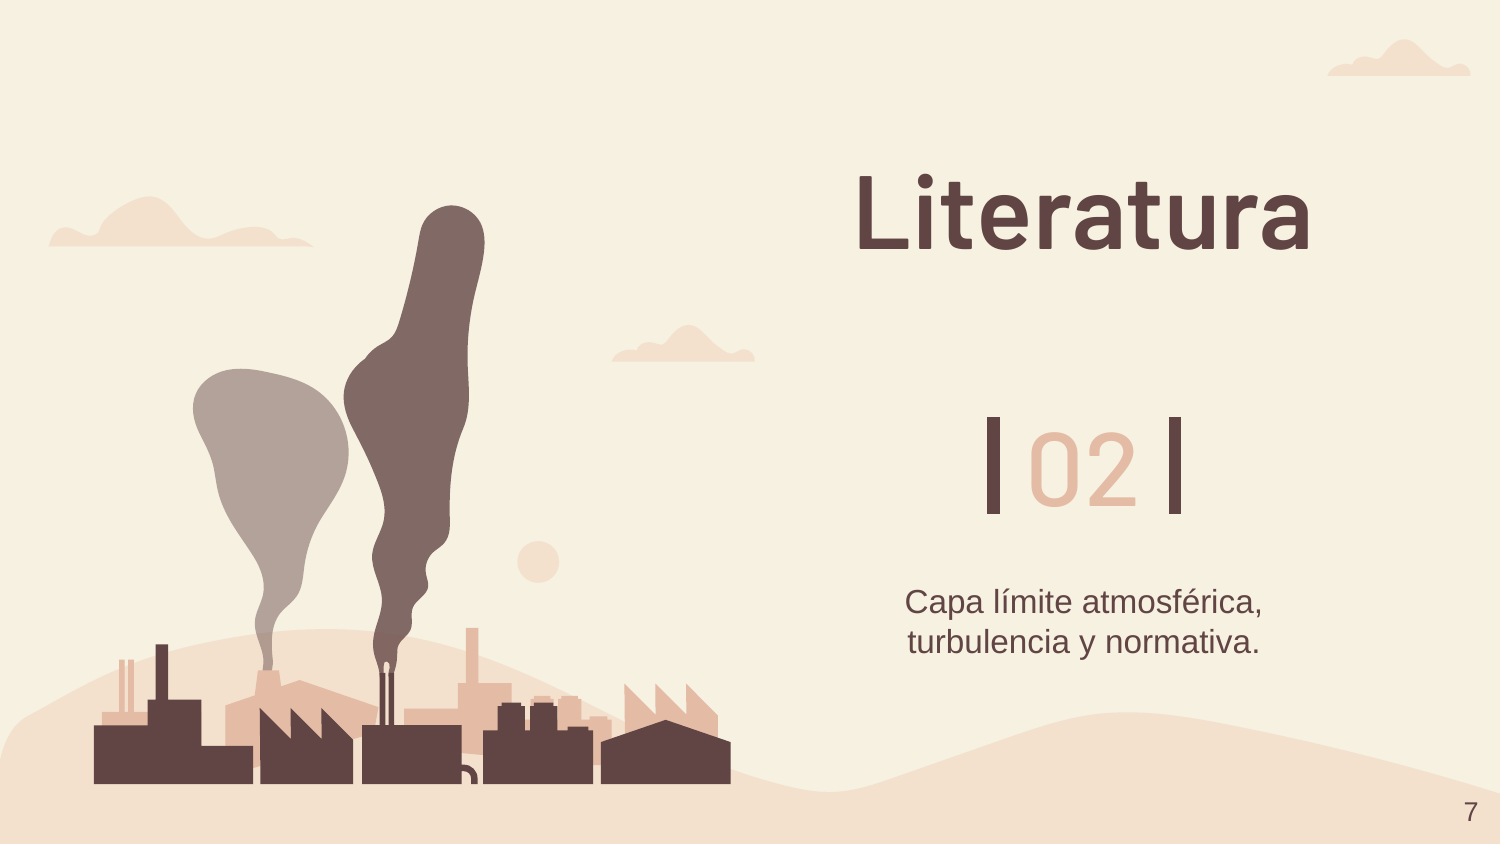

# Literatura

02
Capa límite atmosférica, turbulencia y normativa.

7